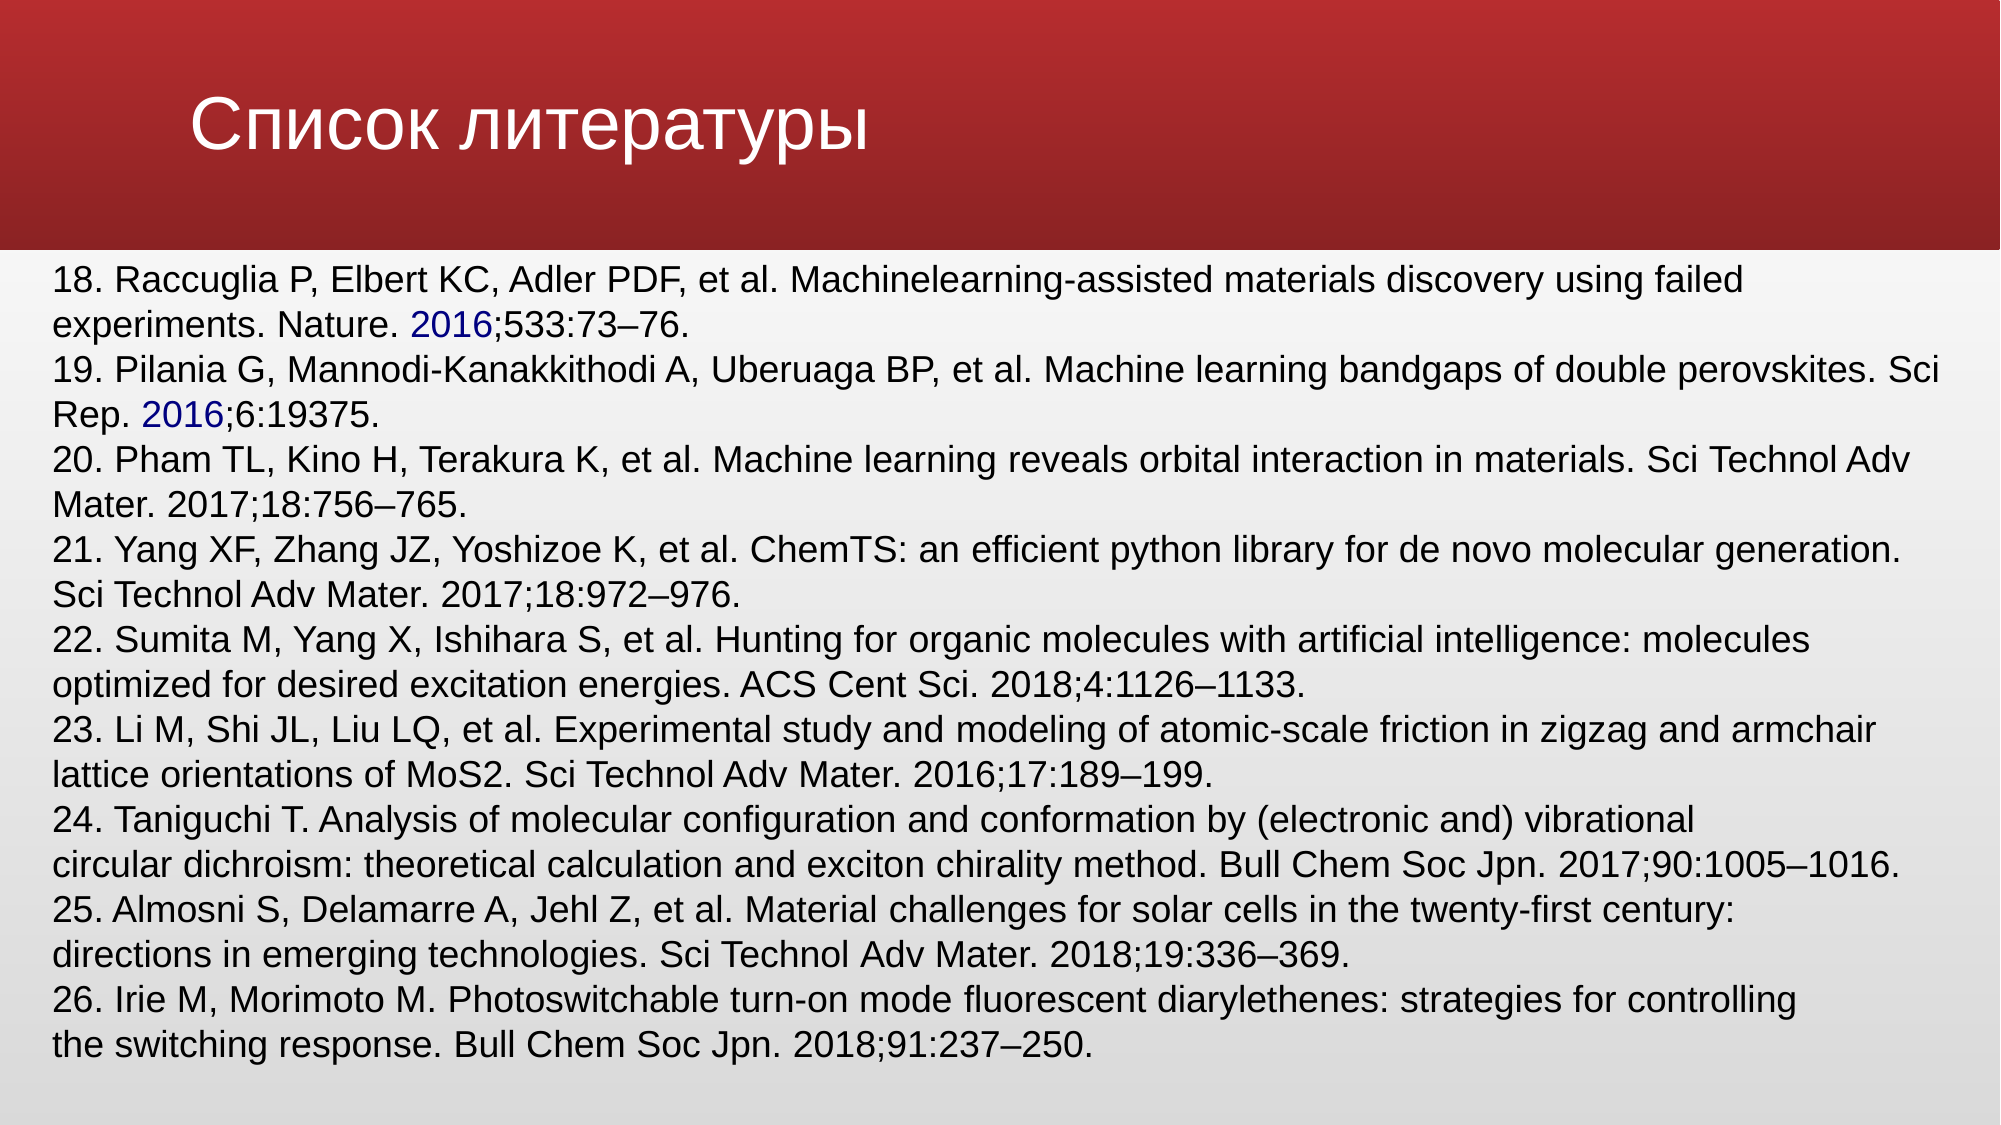

# Список литературы
18. Raccuglia P, Elbert KC, Adler PDF, et al. Machinelearning-assisted materials discovery using failed experiments. Nature. 2016;533:73–76.
19. Pilania G, Mannodi-Kanakkithodi A, Uberuaga BP, et al. Machine learning bandgaps of double perovskites. Sci Rep. 2016;6:19375.
20. Pham TL, Kino H, Terakura K, et al. Machine learning reveals orbital interaction in materials. Sci Technol Adv Mater. 2017;18:756–765.
21. Yang XF, Zhang JZ, Yoshizoe K, et al. ChemTS: an efficient python library for de novo molecular generation.
Sci Technol Adv Mater. 2017;18:972–976.
22. Sumita M, Yang X, Ishihara S, et al. Hunting for organic molecules with artificial intelligence: molecules
optimized for desired excitation energies. ACS Cent Sci. 2018;4:1126–1133.
23. Li M, Shi JL, Liu LQ, et al. Experimental study and modeling of atomic-scale friction in zigzag and armchair
lattice orientations of MoS2. Sci Technol Adv Mater. 2016;17:189–199.
24. Taniguchi T. Analysis of molecular configuration and conformation by (electronic and) vibrational
circular dichroism: theoretical calculation and exciton chirality method. Bull Chem Soc Jpn. 2017;90:1005–1016.
25. Almosni S, Delamarre A, Jehl Z, et al. Material challenges for solar cells in the twenty-first century:
directions in emerging technologies. Sci Technol Adv Mater. 2018;19:336–369.
26. Irie M, Morimoto M. Photoswitchable turn-on mode fluorescent diarylethenes: strategies for controlling
the switching response. Bull Chem Soc Jpn. 2018;91:237–250.